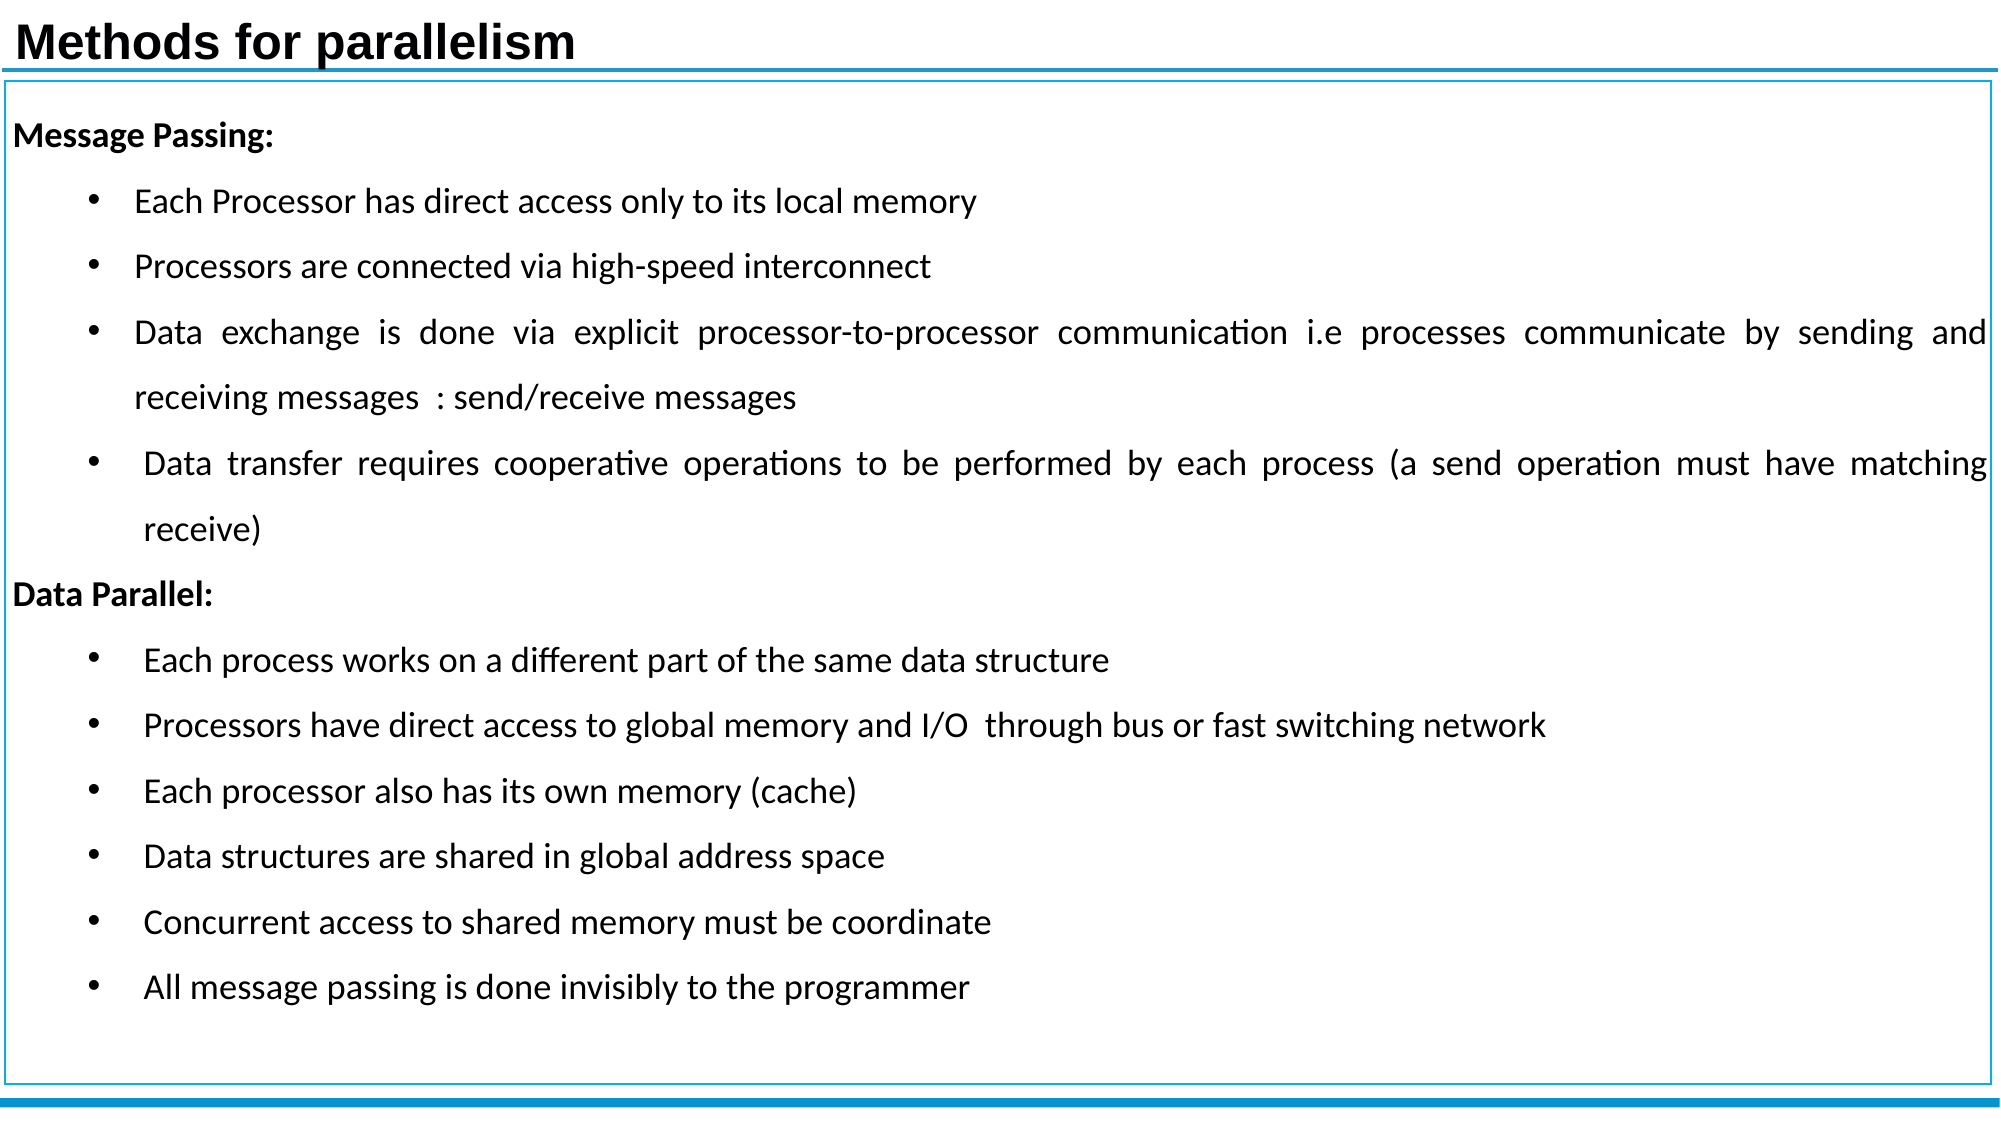

Methods for parallelism

Message Passing:
Each Processor has direct access only to its local memory
Processors are connected via high-speed interconnect
Data exchange is done via explicit processor-to-processor communication i.e processes communicate by sending and receiving messages  : send/receive messages
Data transfer requires cooperative operations to be performed by each process (a send operation must have matching receive)
Data Parallel:
Each process works on a different part of the same data structure
Processors have direct access to global memory and I/O  through bus or fast switching network
Each processor also has its own memory (cache)
Data structures are shared in global address space
Concurrent access to shared memory must be coordinate
All message passing is done invisibly to the programmer